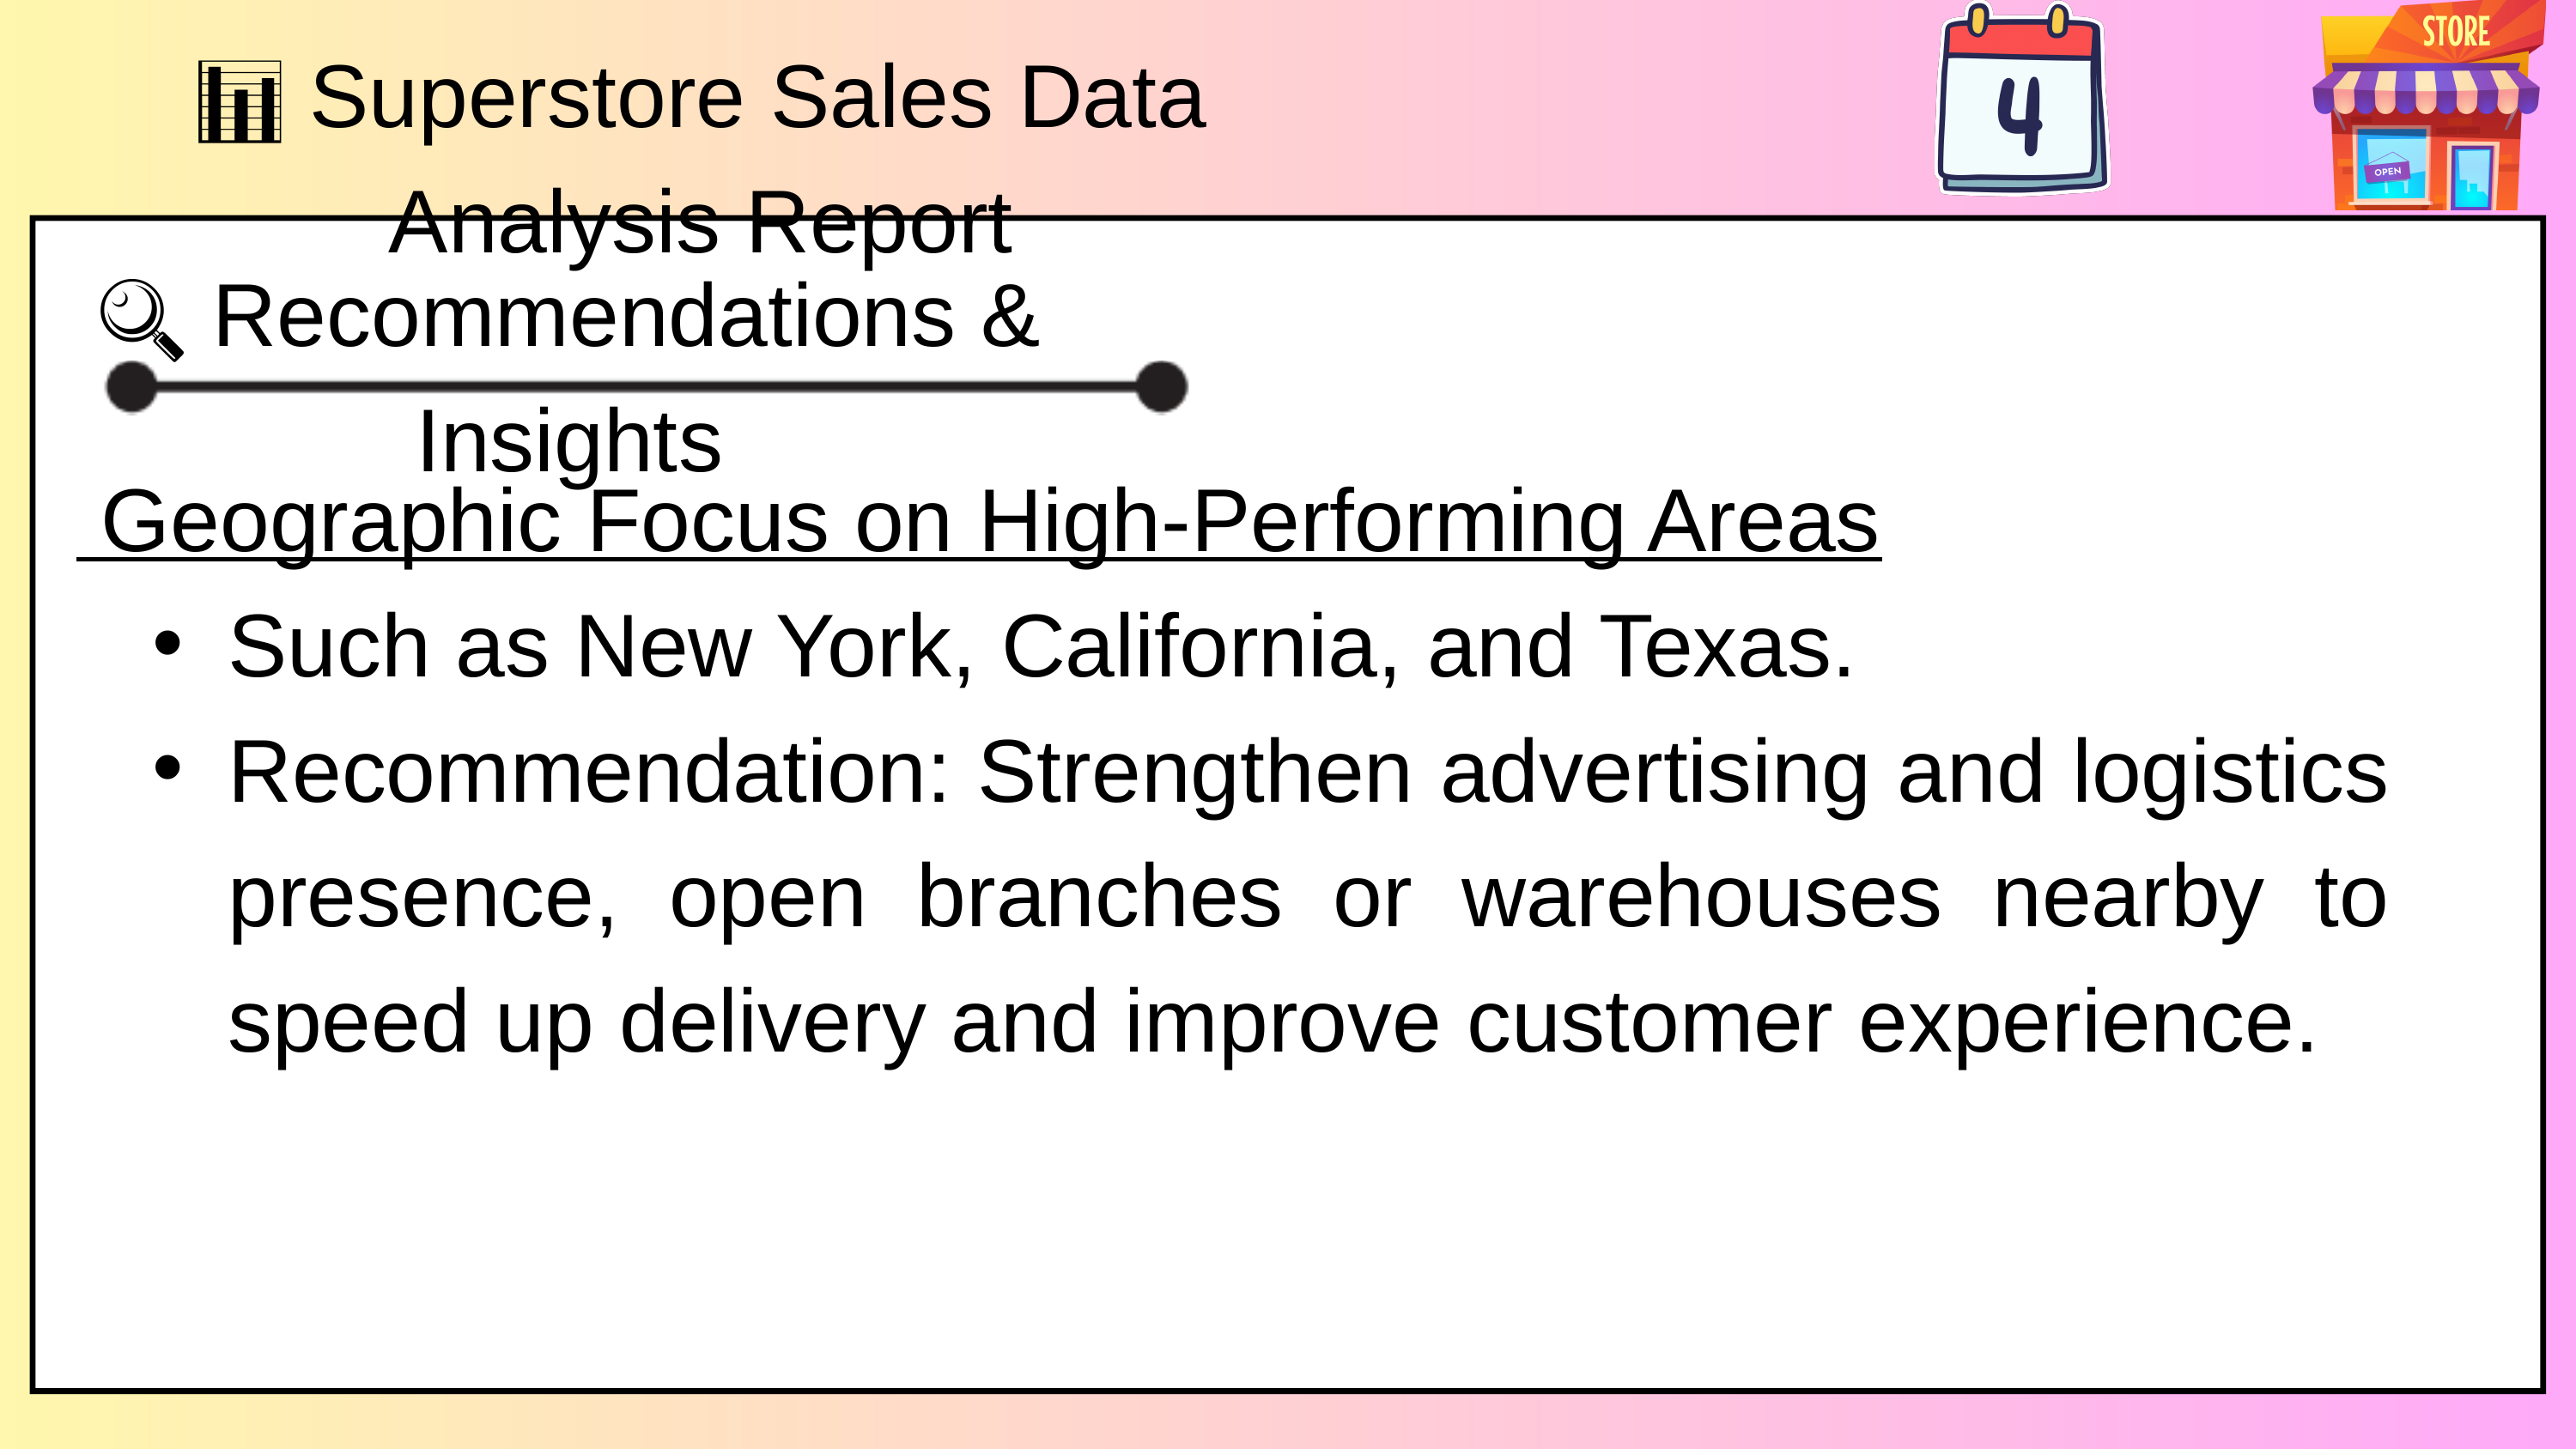

📊 Superstore Sales Data Analysis Report

🔍 Recommendations & Insights

 Geographic Focus on High-Performing Areas
Such as New York, California, and Texas.
Recommendation: Strengthen advertising and logistics presence, open branches or warehouses nearby to speed up delivery and improve customer experience.